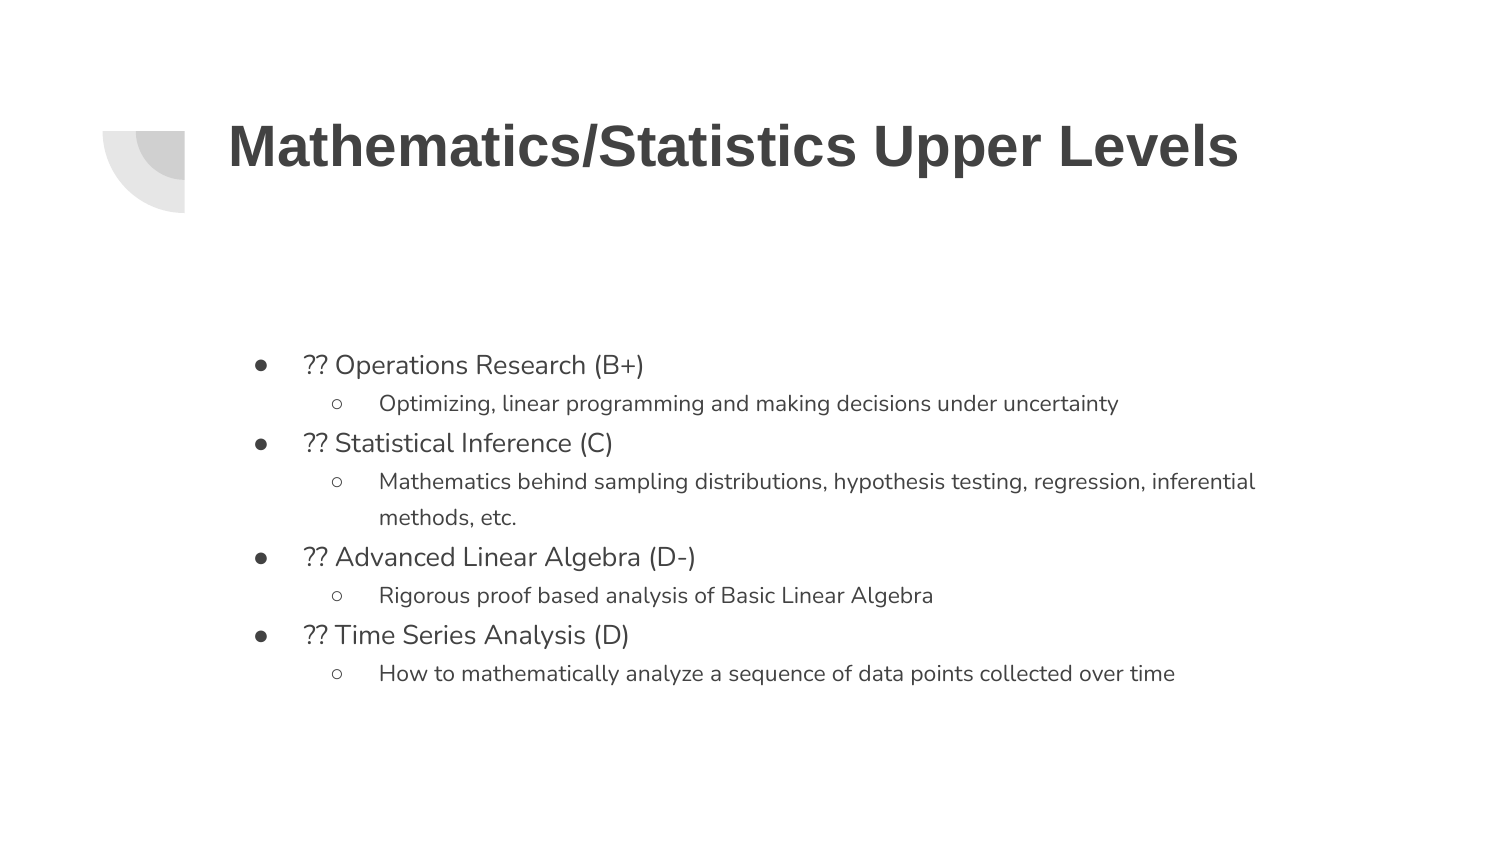

# Mathematics/Statistics Upper Levels
?? Operations Research (B+)
Optimizing, linear programming and making decisions under uncertainty
?? Statistical Inference (C)
Mathematics behind sampling distributions, hypothesis testing, regression, inferential methods, etc.
?? Advanced Linear Algebra (D-)
Rigorous proof based analysis of Basic Linear Algebra
?? Time Series Analysis (D)
How to mathematically analyze a sequence of data points collected over time